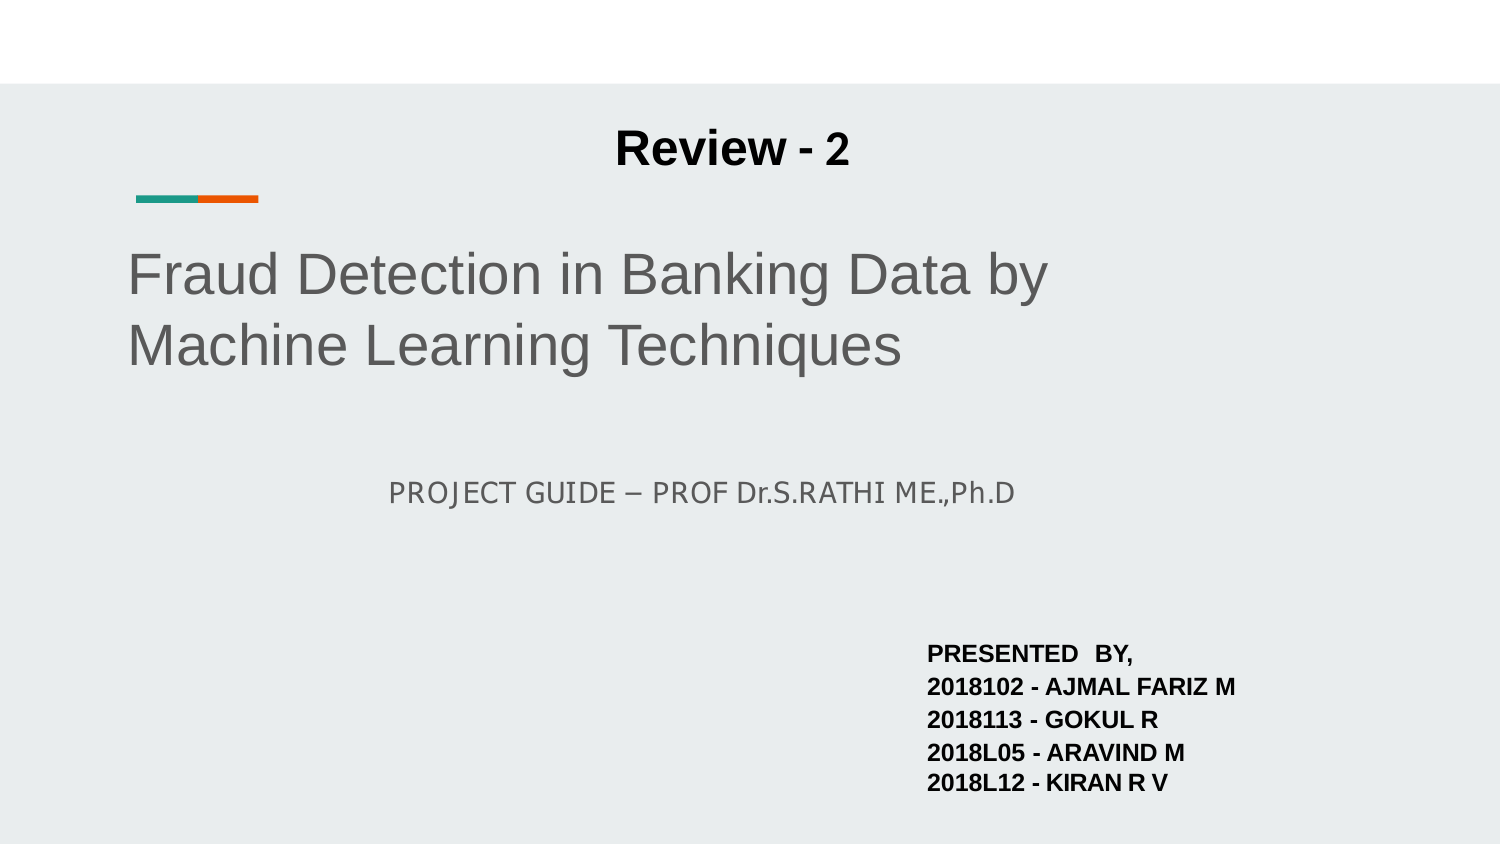

Review - 2

# Fraud Detection in Banking Data by Machine Learning Techniques
PROJECT GUIDE – PROF Dr.S.RATHI ME.,Ph.D
PRESENTED BY,
2018102 - AJMAL FARIZ M
2018113 - GOKUL R
2018L05 - ARAVIND M
2018L12 - KIRAN R V